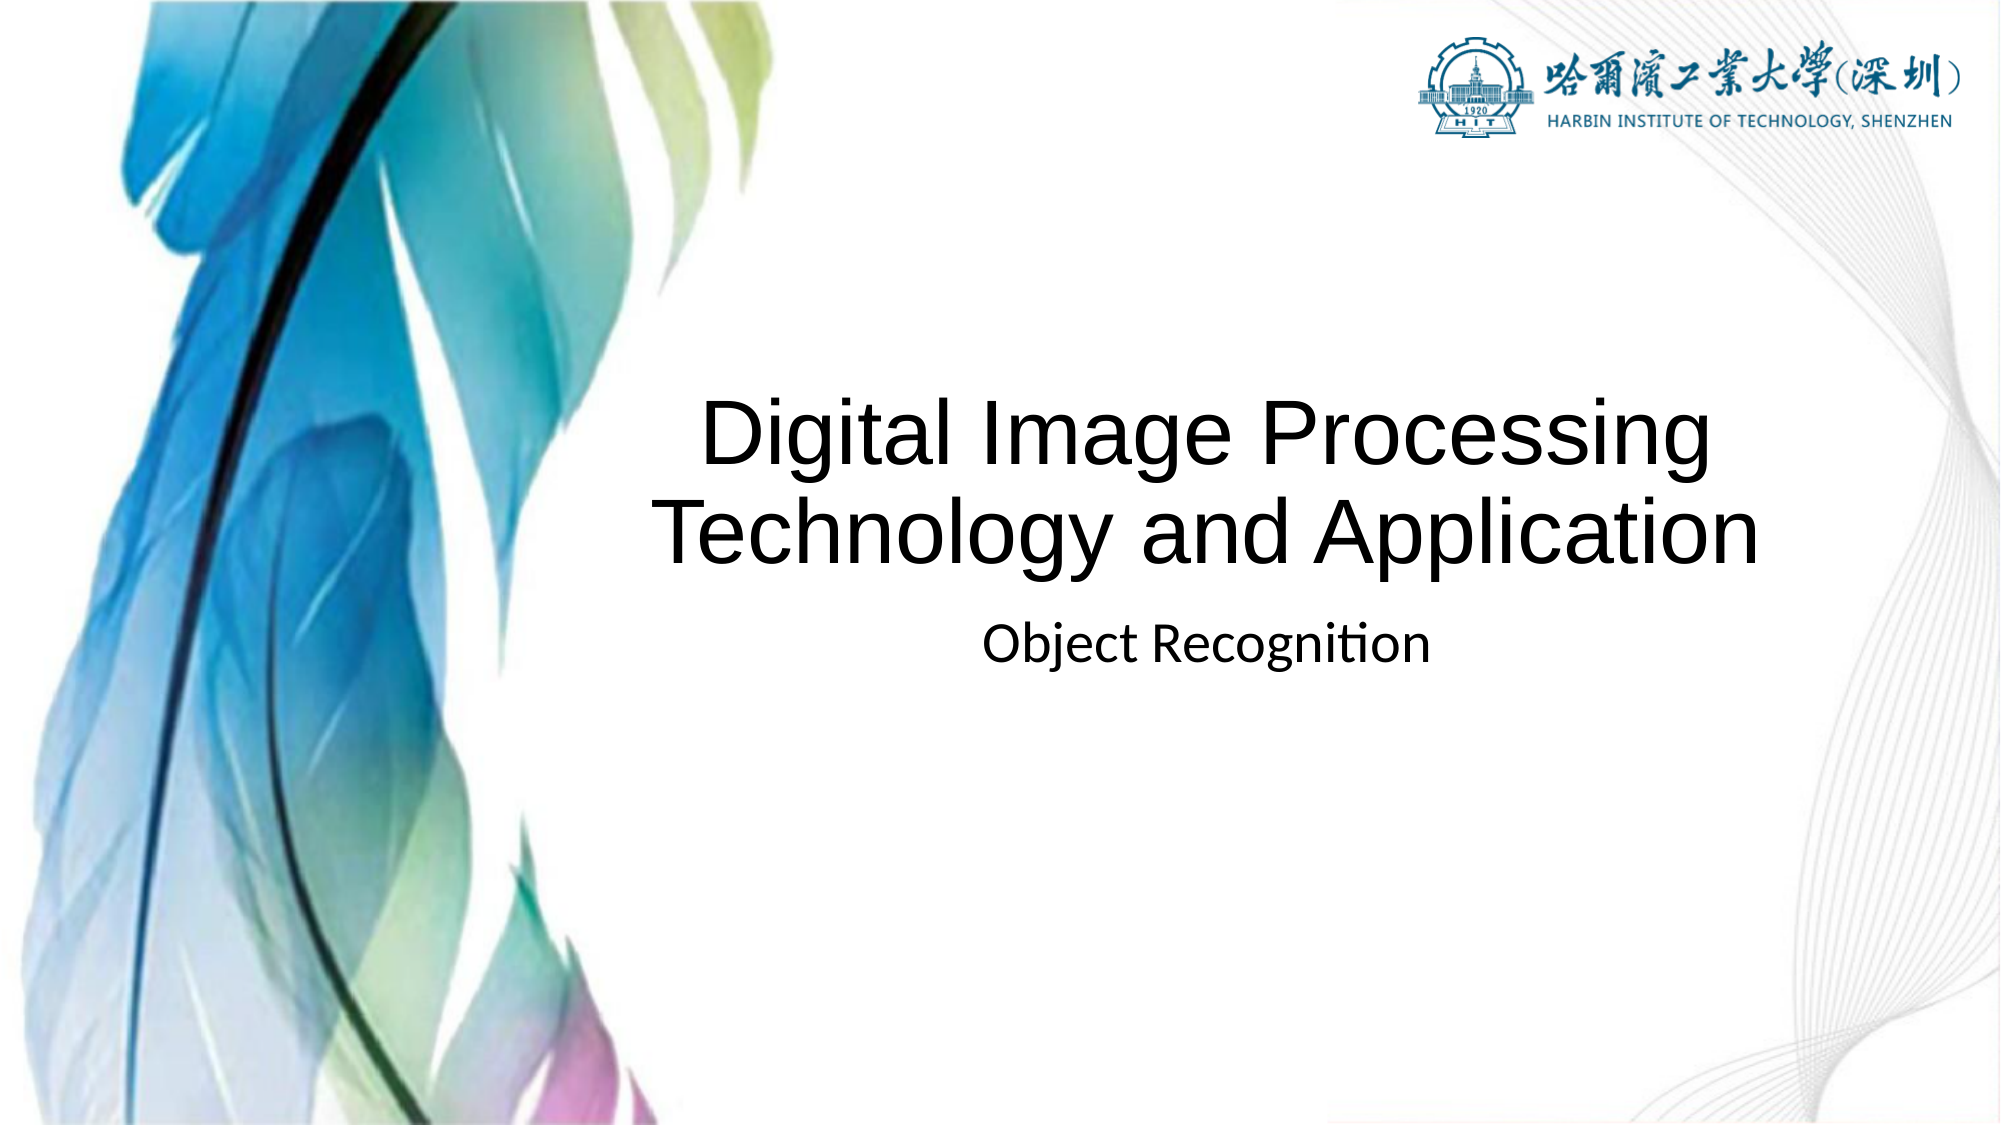

# Digital Image Processing Technology and Application
Object Recognition